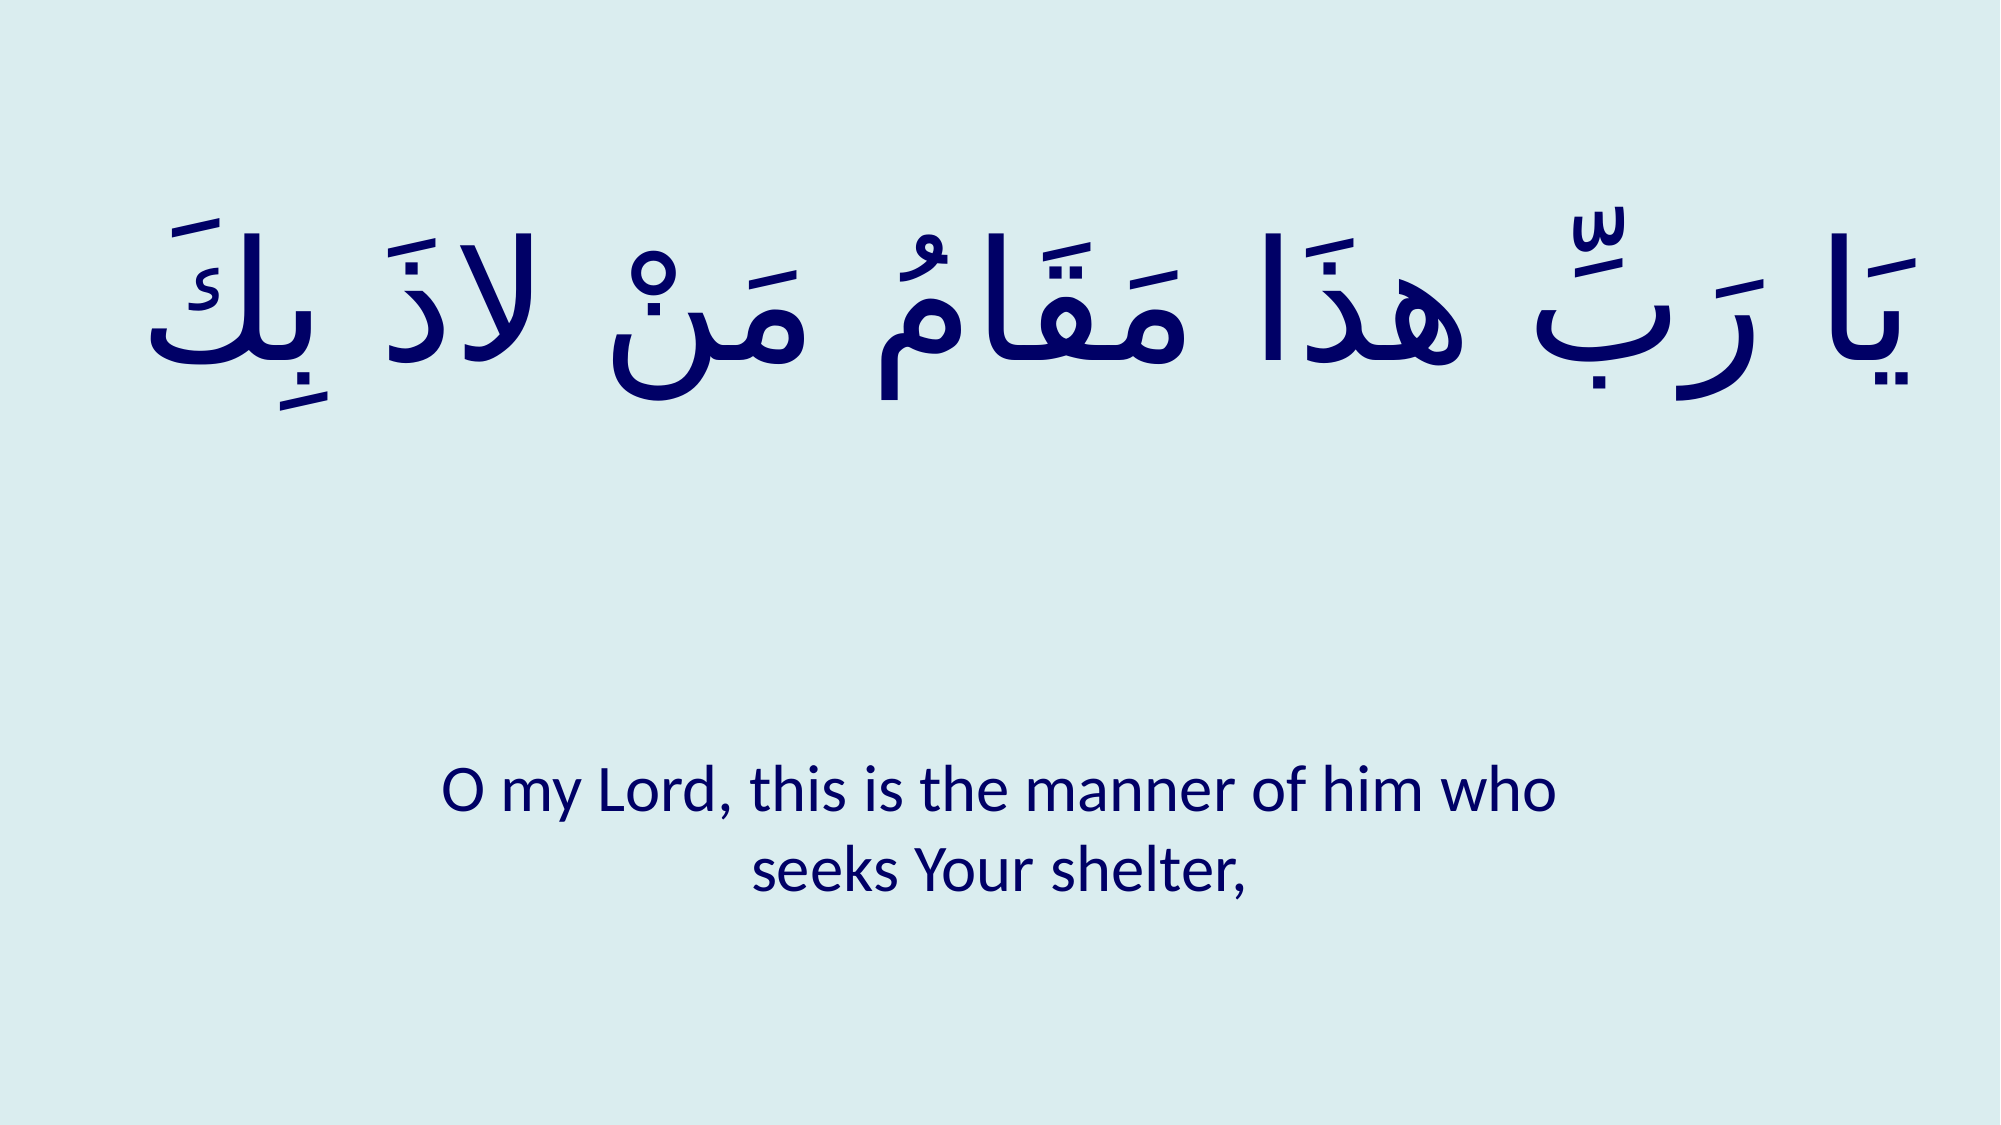

# يَا رَبِّ هذَا مَقَامُ مَنْ لاذَ بِكَ
O my Lord, this is the manner of him who seeks Your shelter,